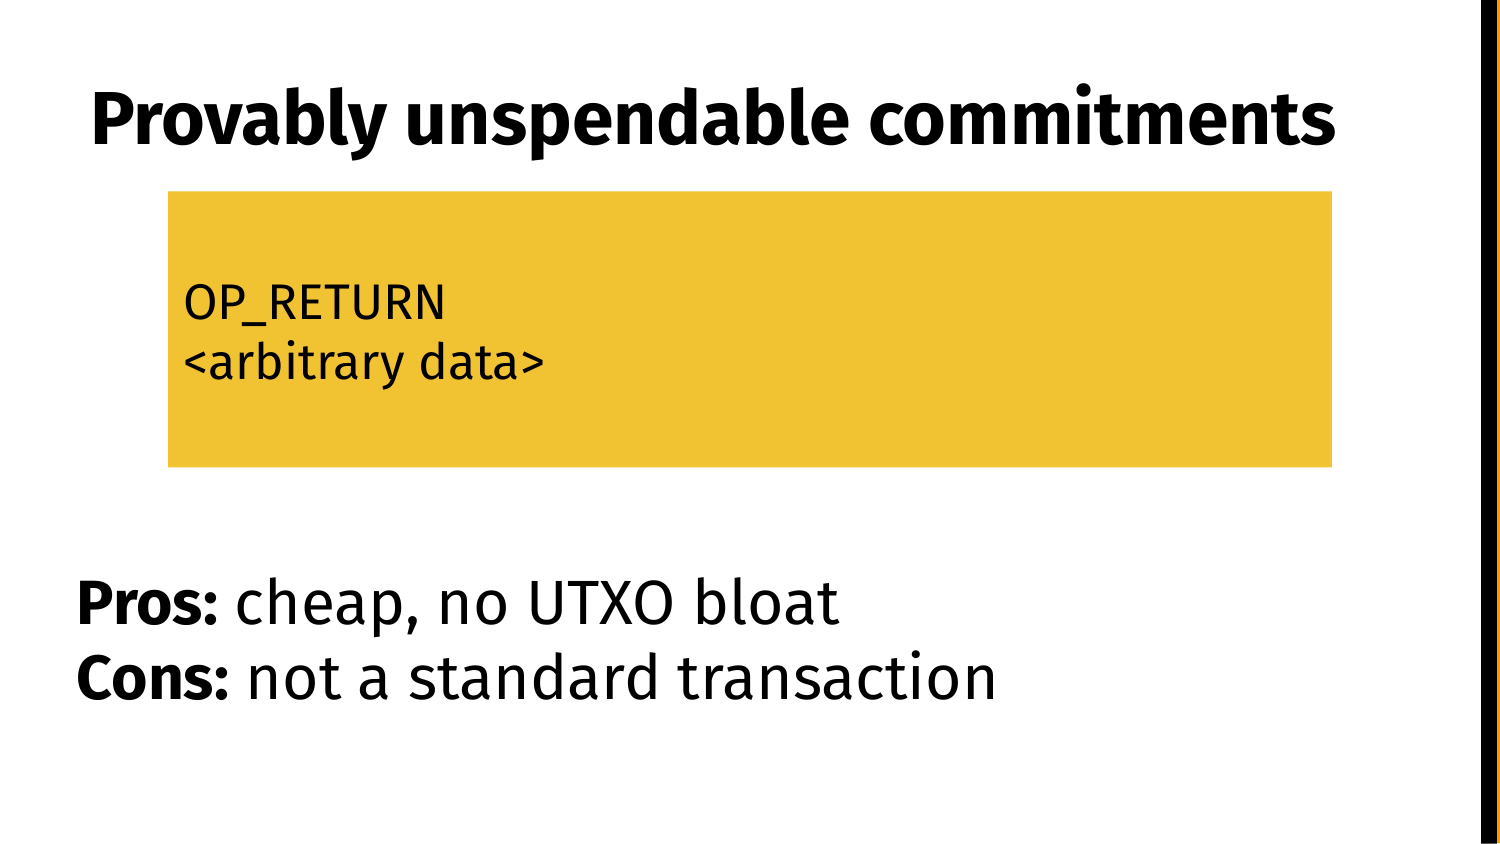

# Provably unspendable commitments
OP_RETURN
<arbitrary data>
Pros: cheap, no UTXO bloat
Cons: not a standard transaction